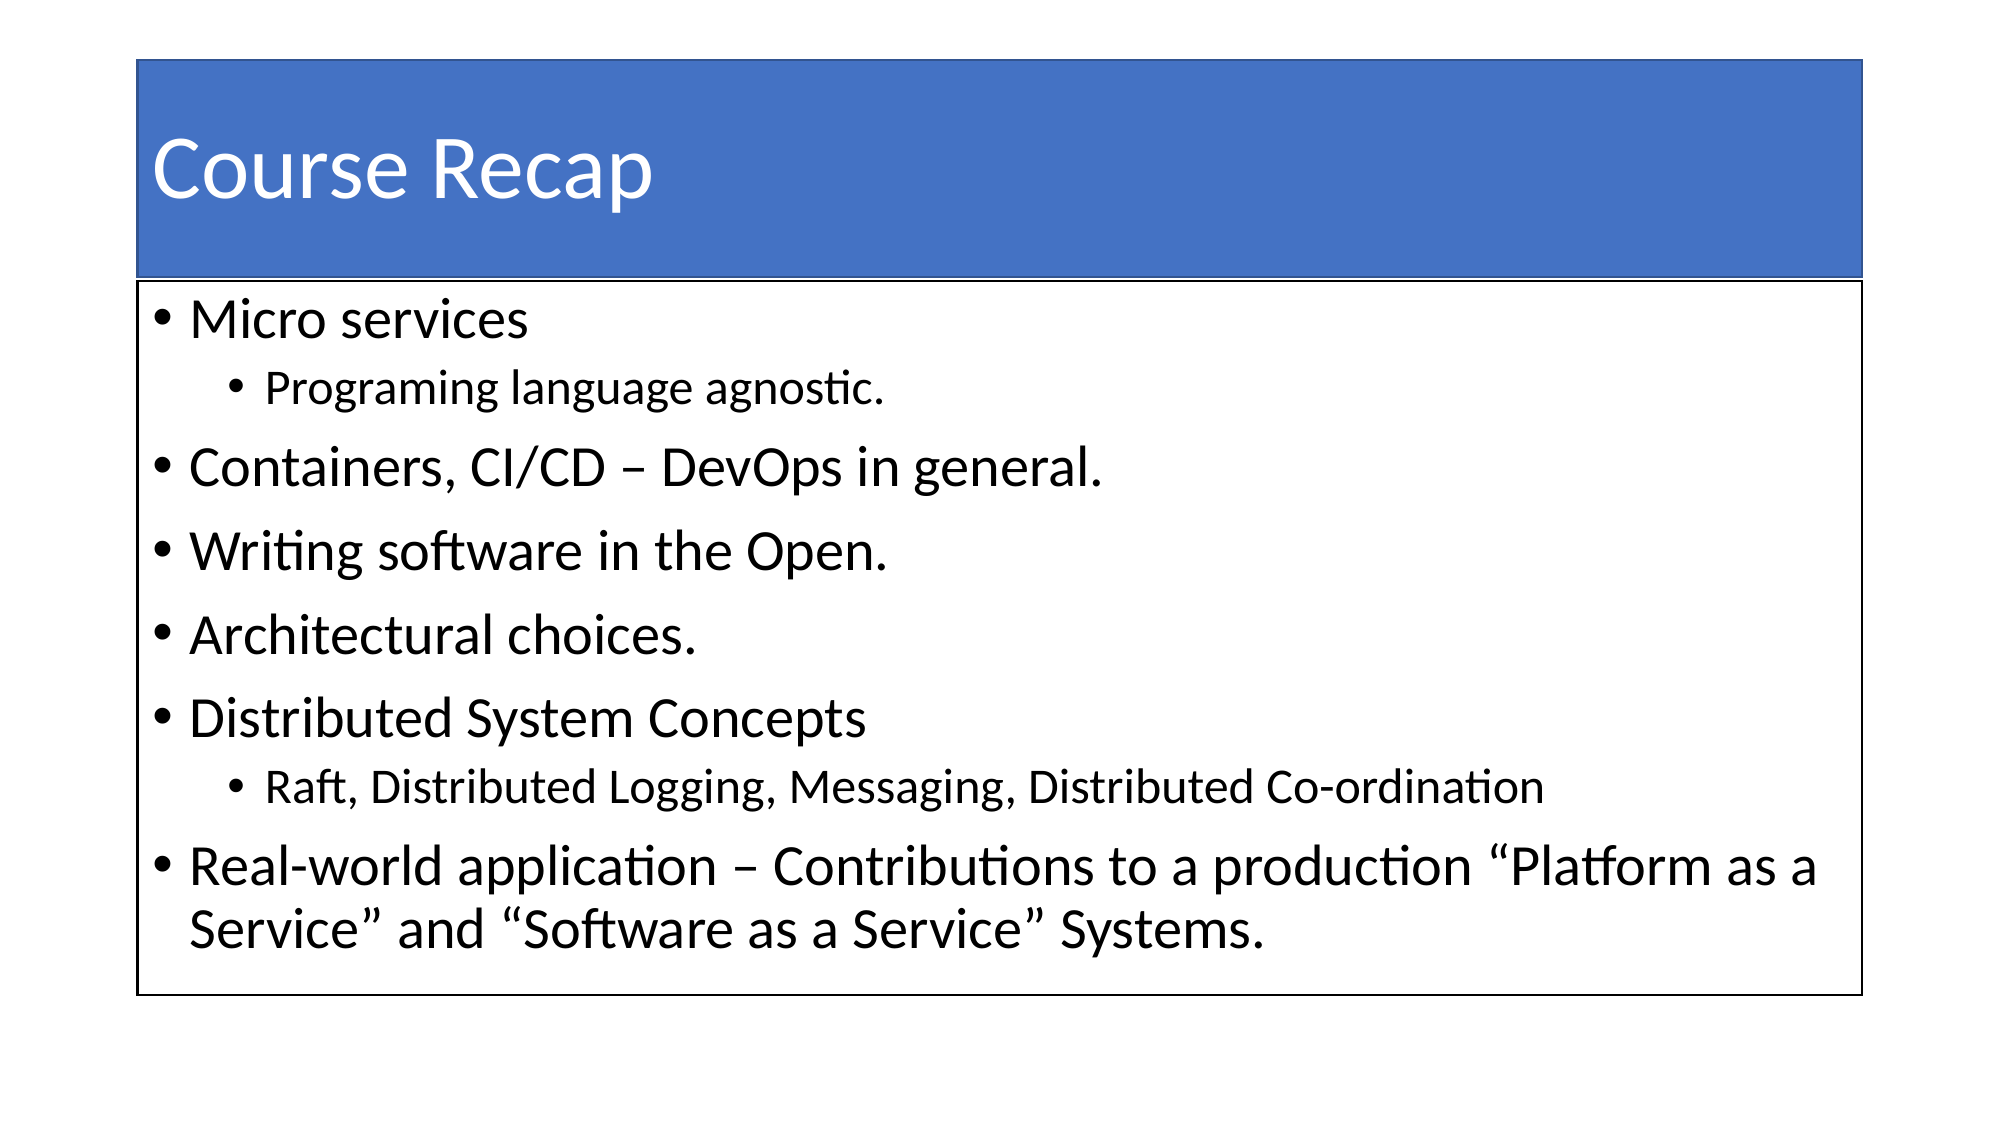

# Course Recap
Micro services
Programing language agnostic.
Containers, CI/CD – DevOps in general.
Writing software in the Open.
Architectural choices.
Distributed System Concepts
Raft, Distributed Logging, Messaging, Distributed Co-ordination
Real-world application – Contributions to a production “Platform as a Service” and “Software as a Service” Systems.